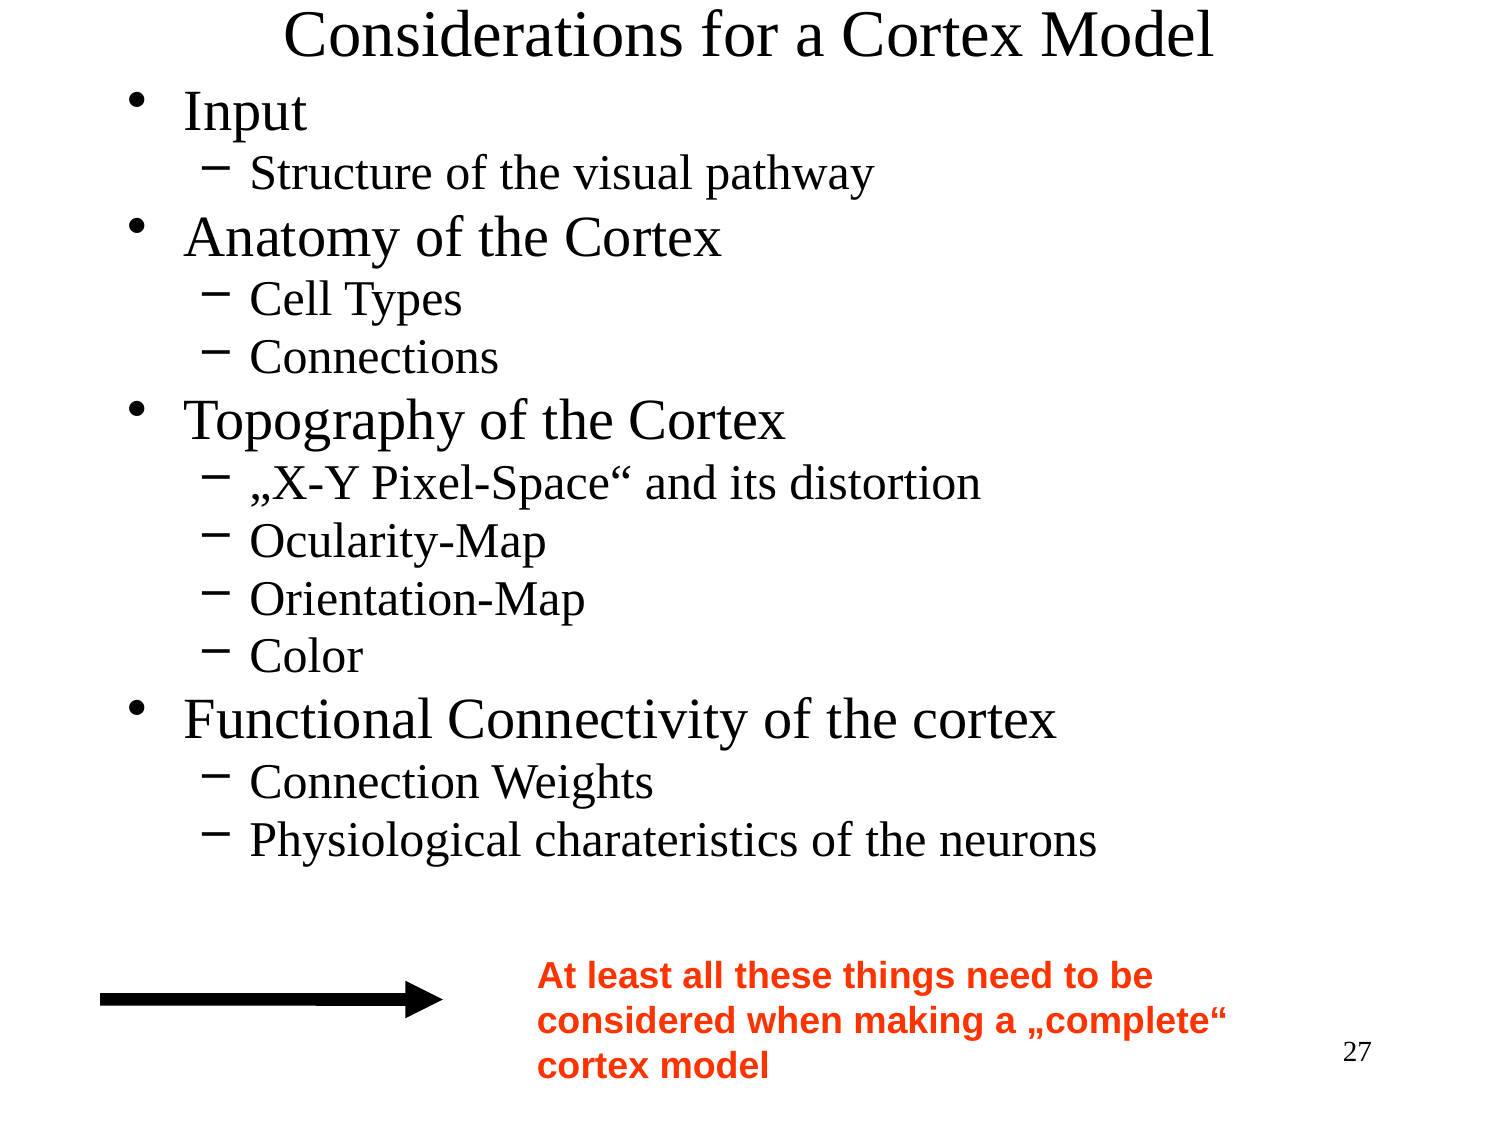

# Considerations for a Cortex Model
Input
Structure of the visual pathway
Anatomy of the Cortex
Cell Types
Connections
Topography of the Cortex
„X-Y Pixel-Space“ and its distortion
Ocularity-Map
Orientation-Map
Color
Functional Connectivity of the cortex
Connection Weights
Physiological charateristics of the neurons
At least all these things need to be considered when making a „complete“ cortex model

27